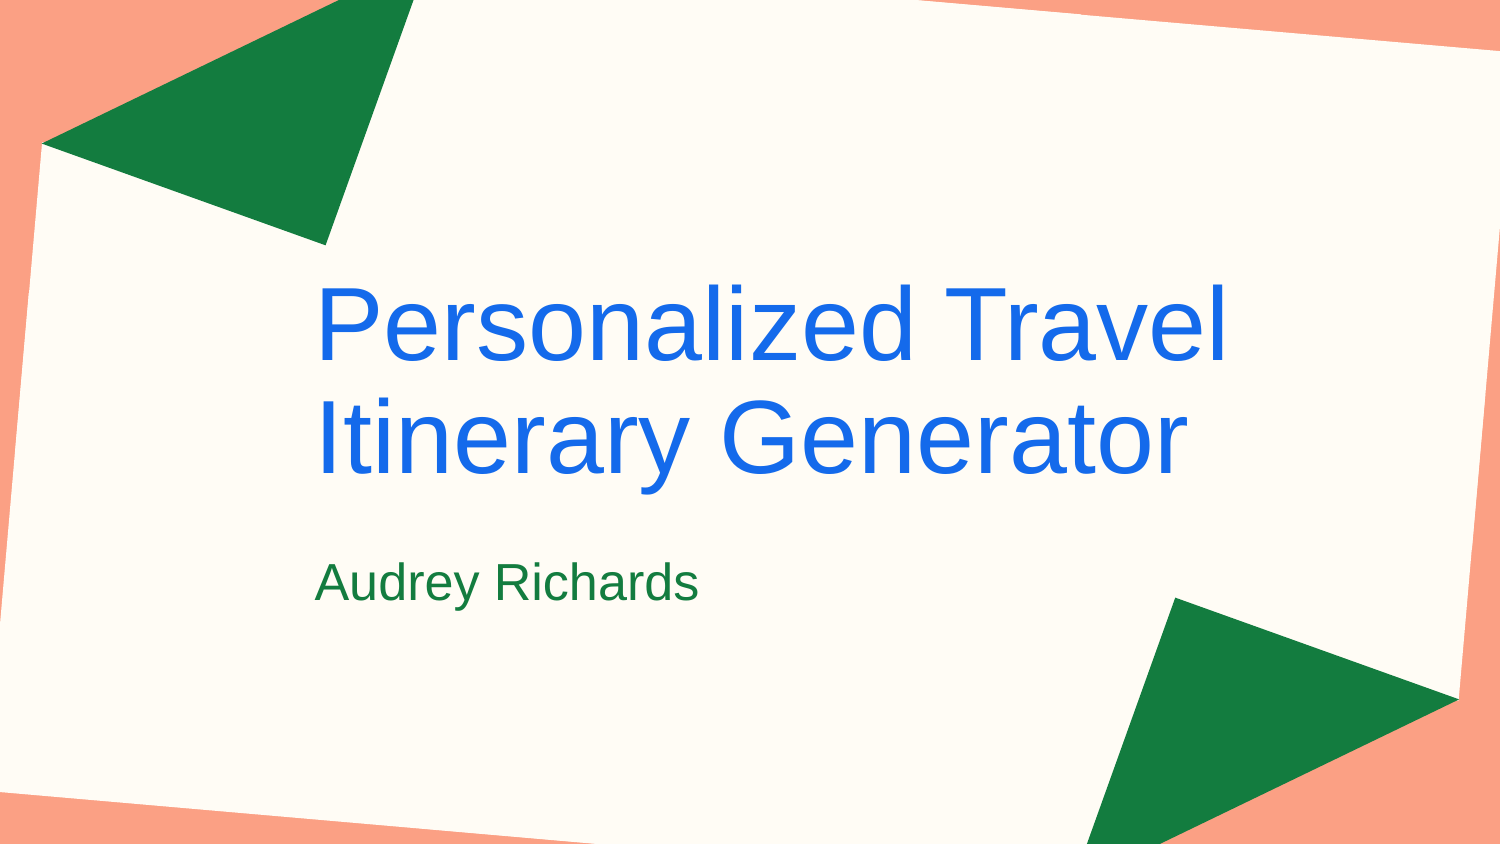

# Personalized Travel Itinerary Generator
Audrey Richards